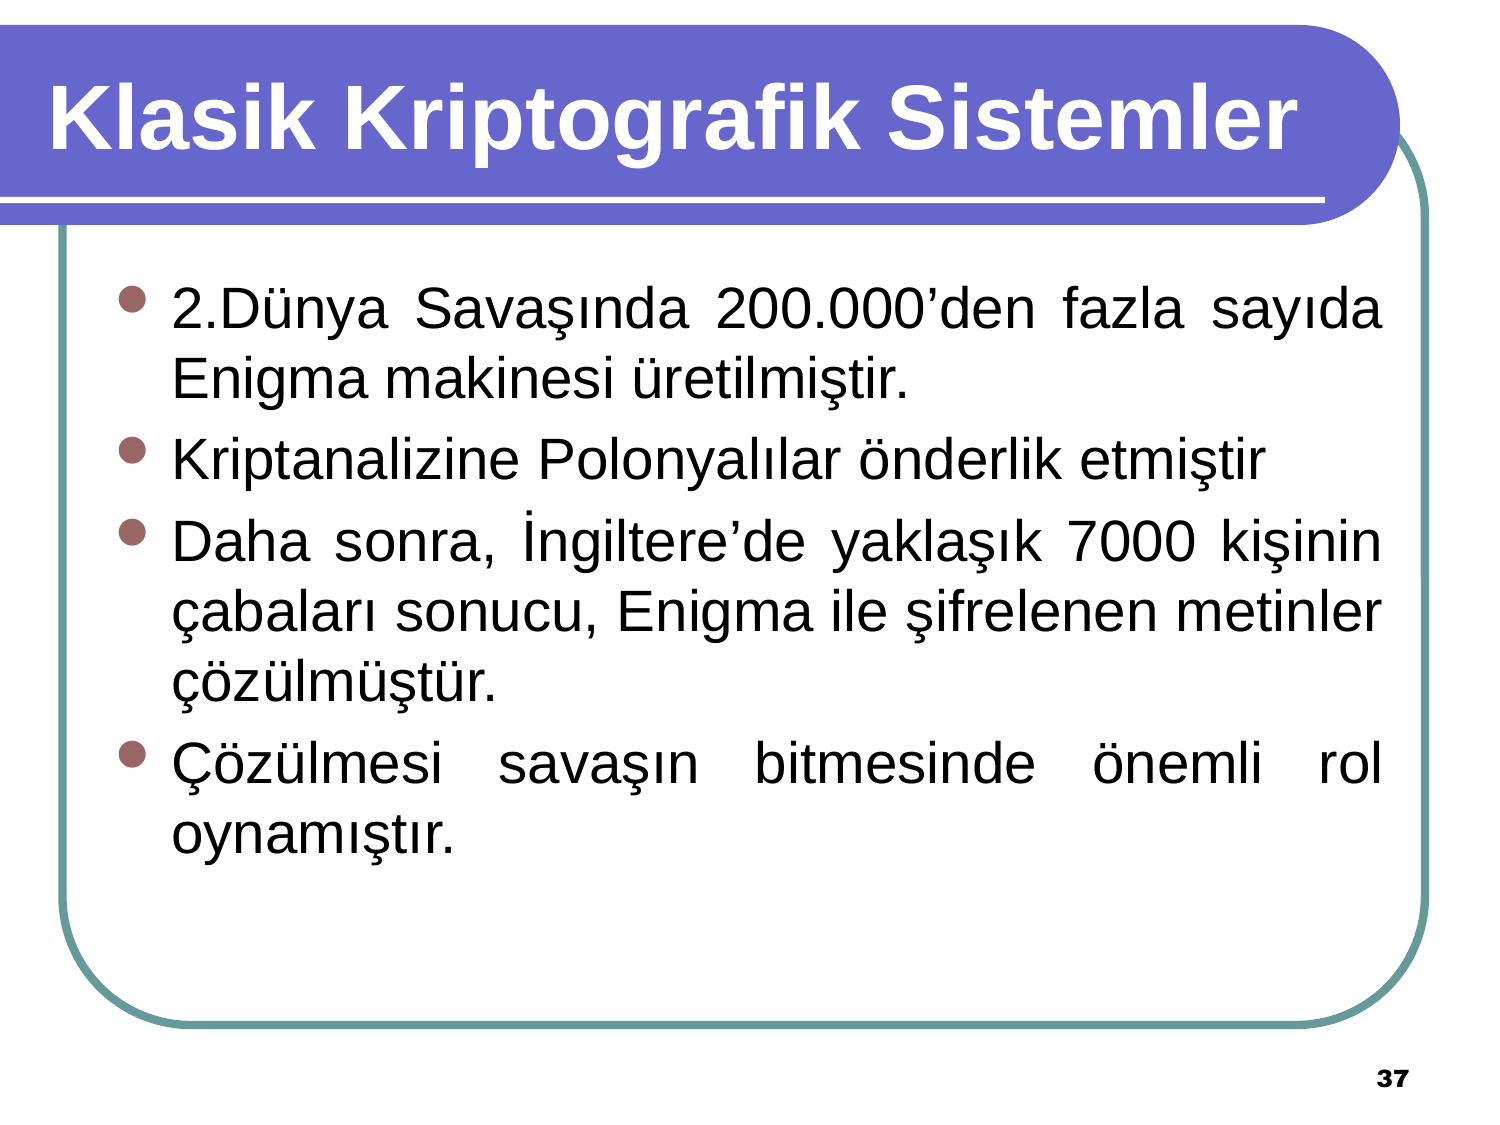

# Klasik Kriptografik Sistemler
2.Dünya Savaşında 200.000’den fazla sayıda Enigma makinesi üretilmiştir.
Kriptanalizine Polonyalılar önderlik etmiştir
Daha sonra, İngiltere’de yaklaşık 7000 kişinin çabaları sonucu, Enigma ile şifrelenen metinler çözülmüştür.
Çözülmesi savaşın bitmesinde önemli rol oynamıştır.

37